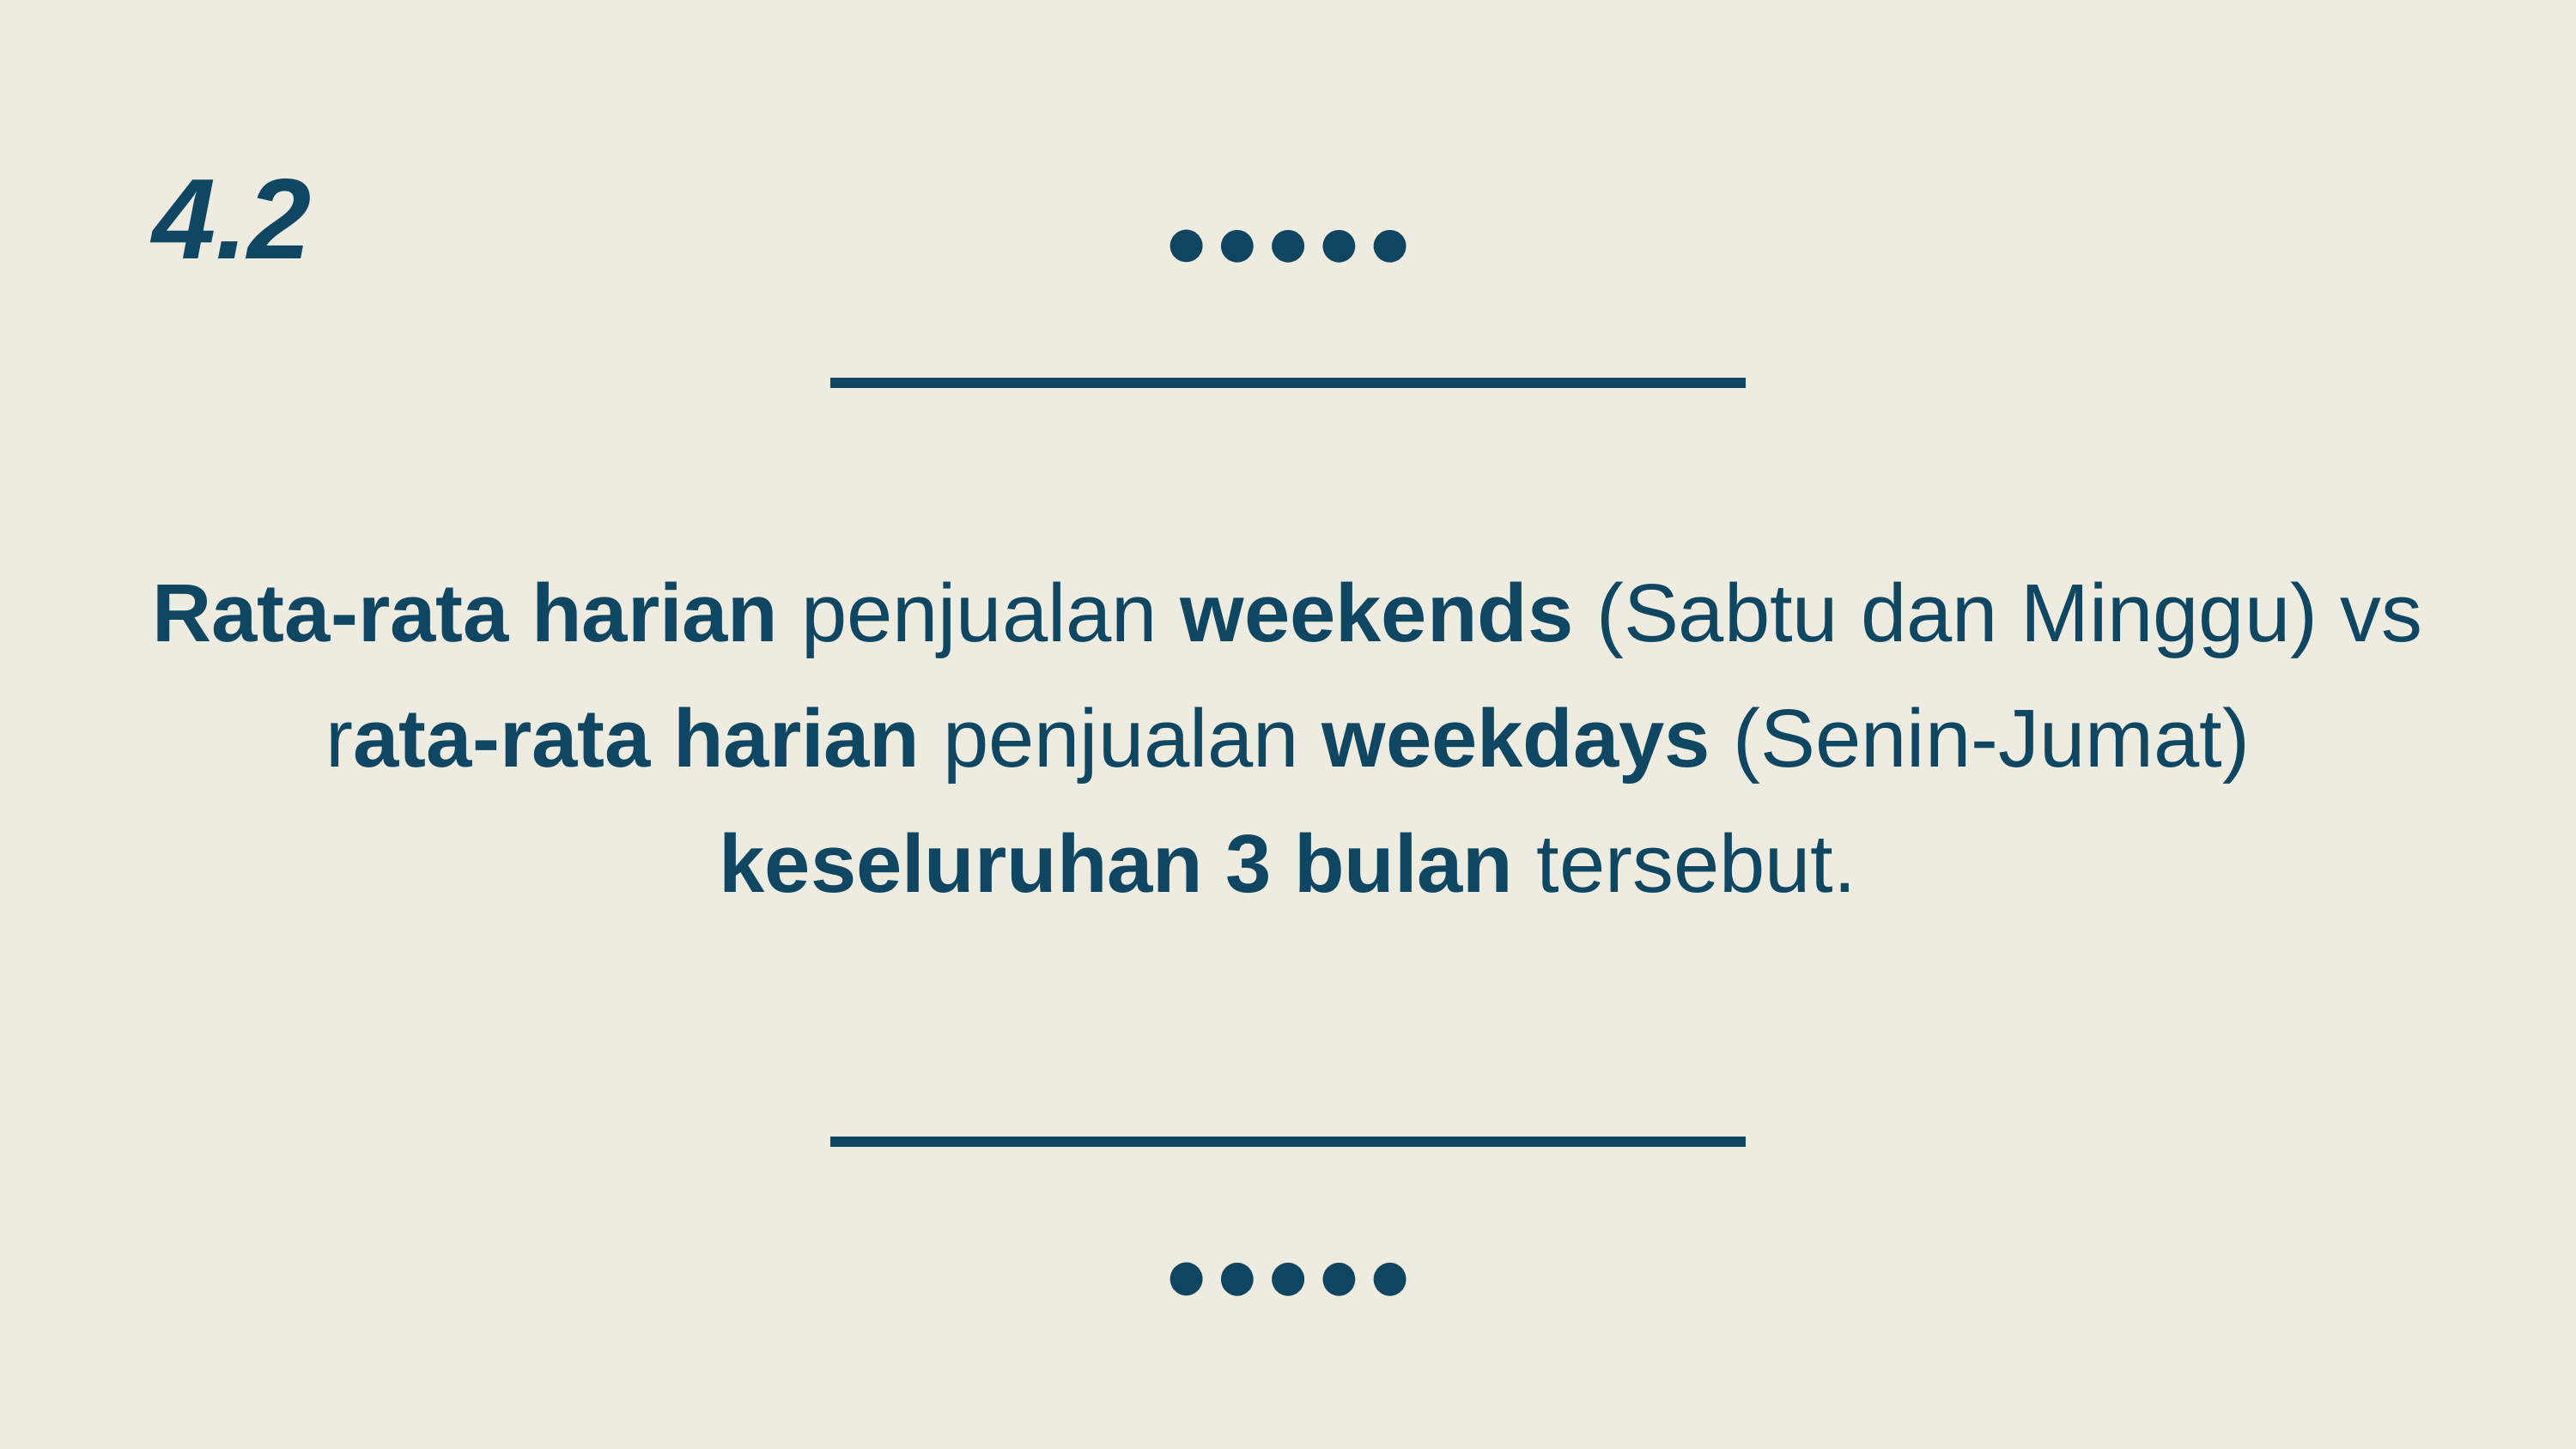

4.2

Rata-rata harian penjualan weekends (Sabtu dan Minggu) vs rata-rata harian penjualan weekdays (Senin-Jumat) keseluruhan 3 bulan tersebut.